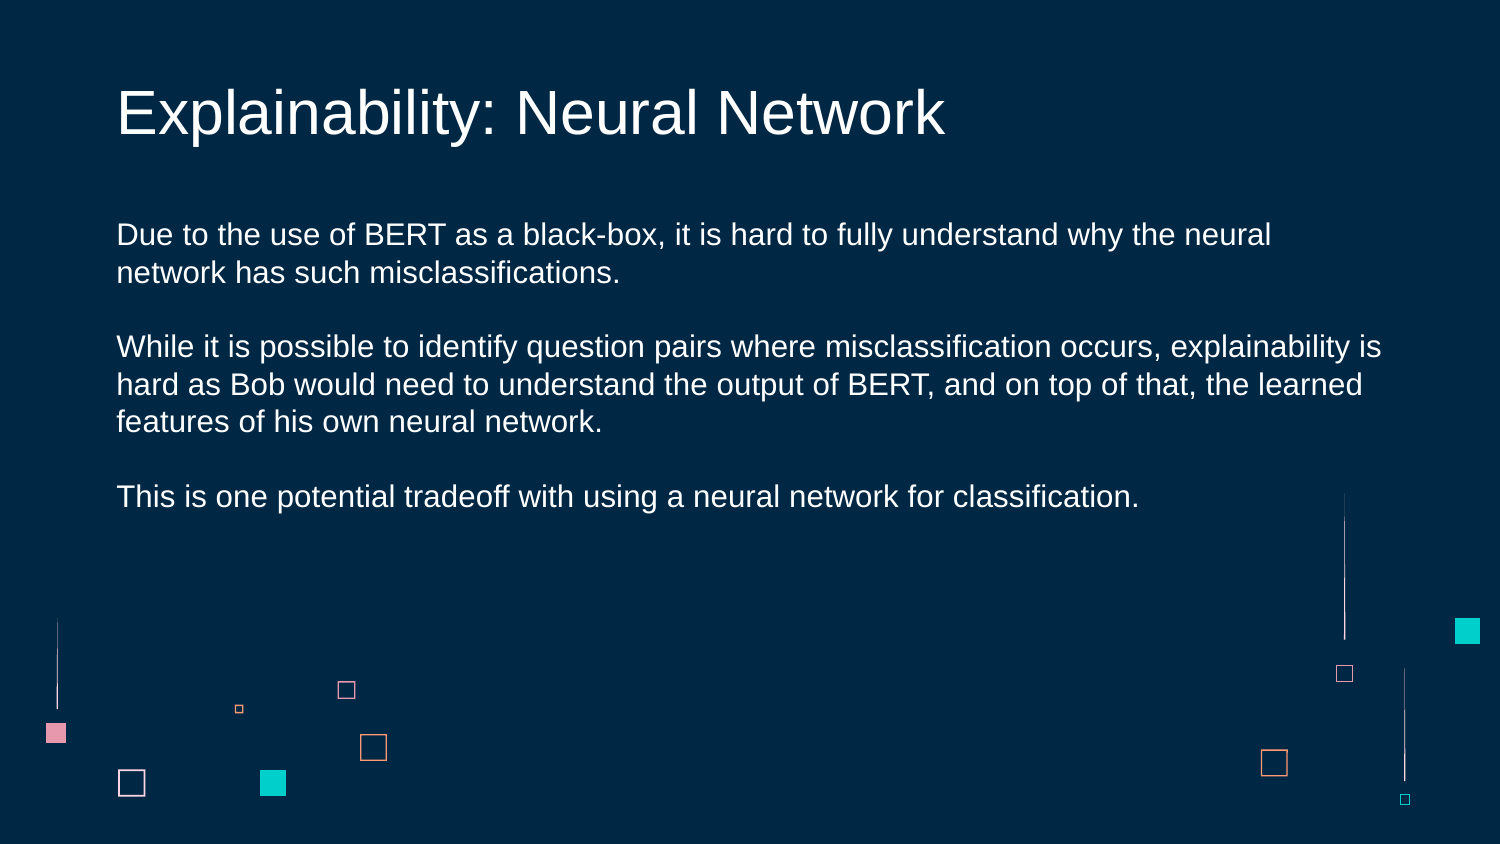

# Explainability: Neural Network
Due to the use of BERT as a black-box, it is hard to fully understand why the neural network has such misclassifications.

While it is possible to identify question pairs where misclassification occurs, explainability is hard as Bob would need to understand the output of BERT, and on top of that, the learned features of his own neural network.

This is one potential tradeoff with using a neural network for classification.